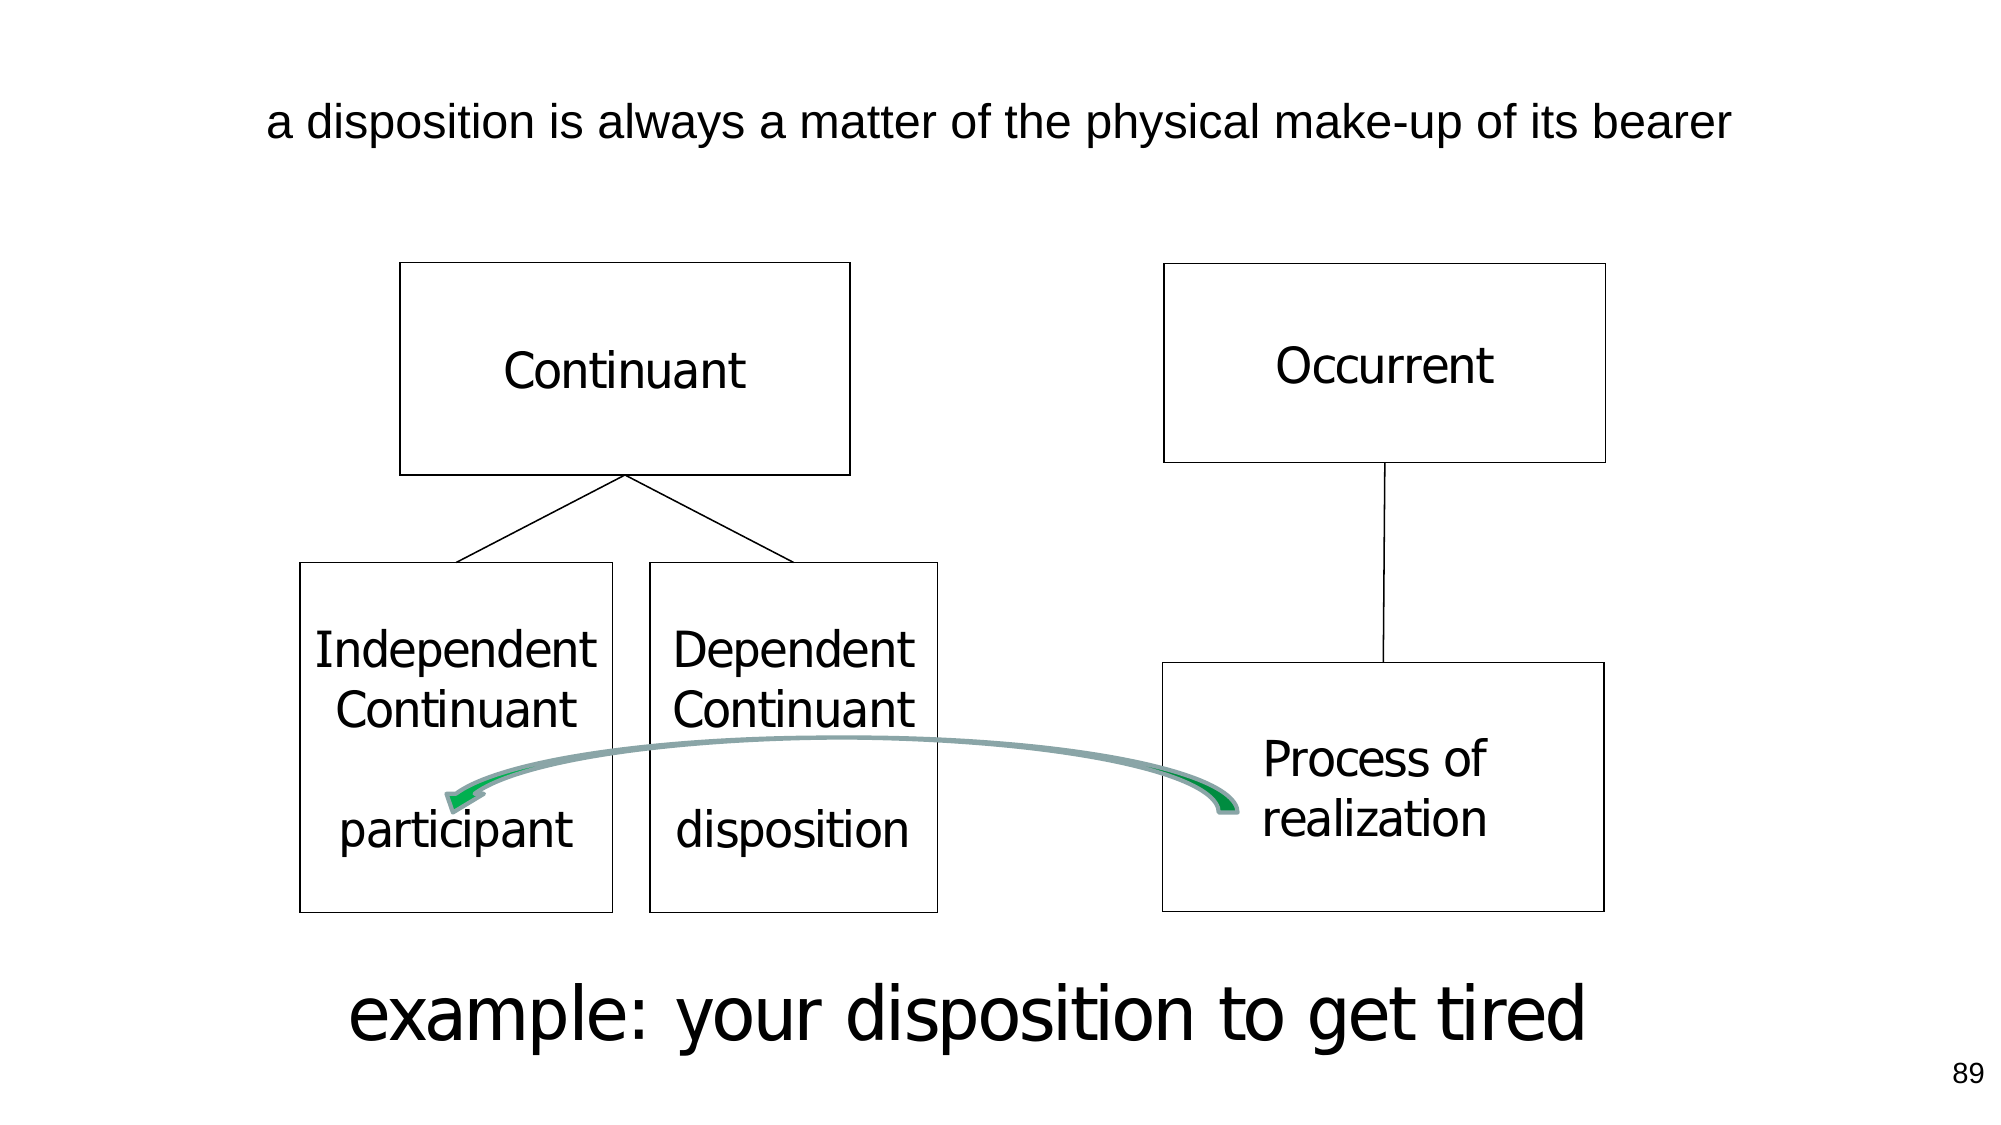

# a disposition is always a matter of the physical make-up of its bearer
Continuant
Occurrent
Independent
Continuant

participant
Dependent
Continuant

disposition
Process of
realization

 example: your disposition to get tired
89